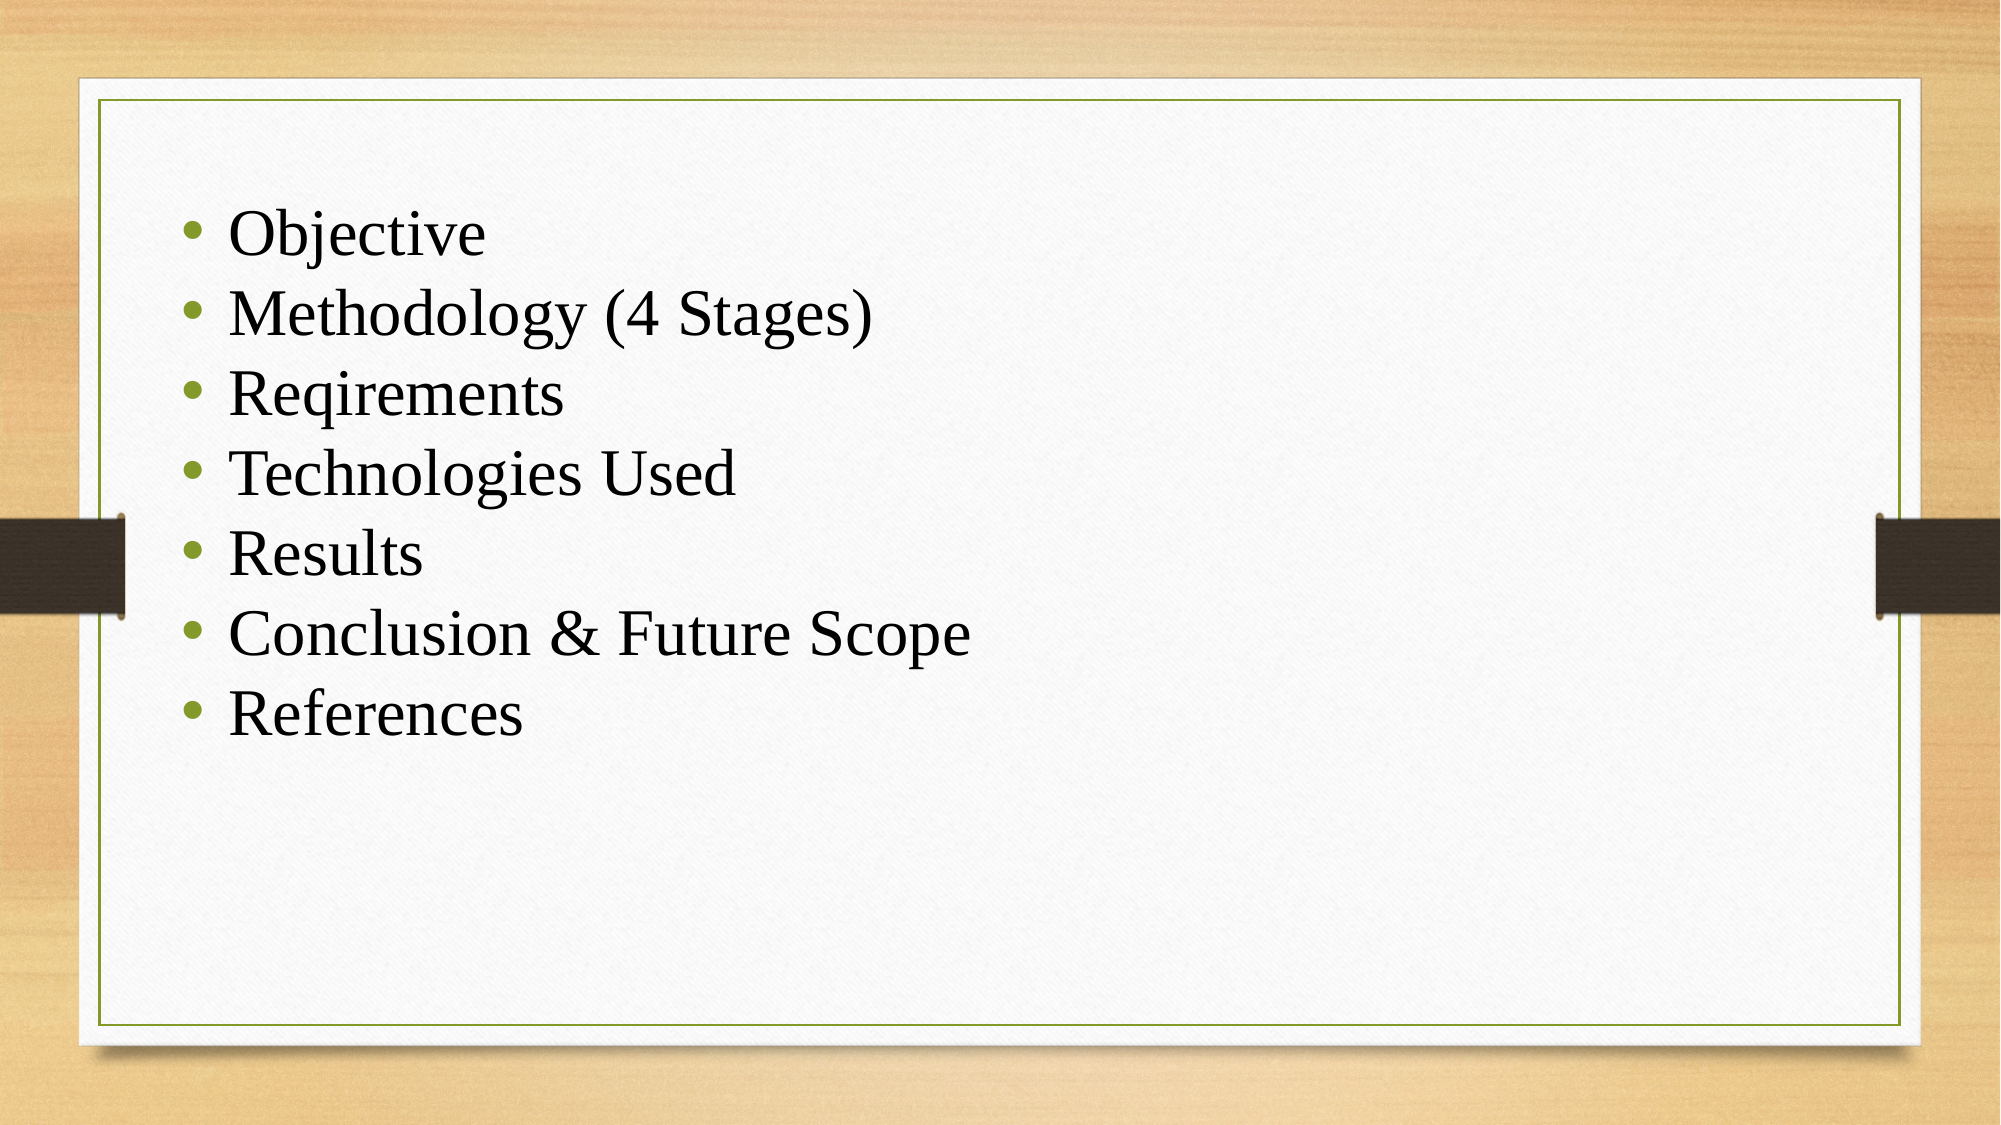

Objective
Methodology (4 Stages)
Reqirements
Technologies Used
Results
Conclusion & Future Scope
References